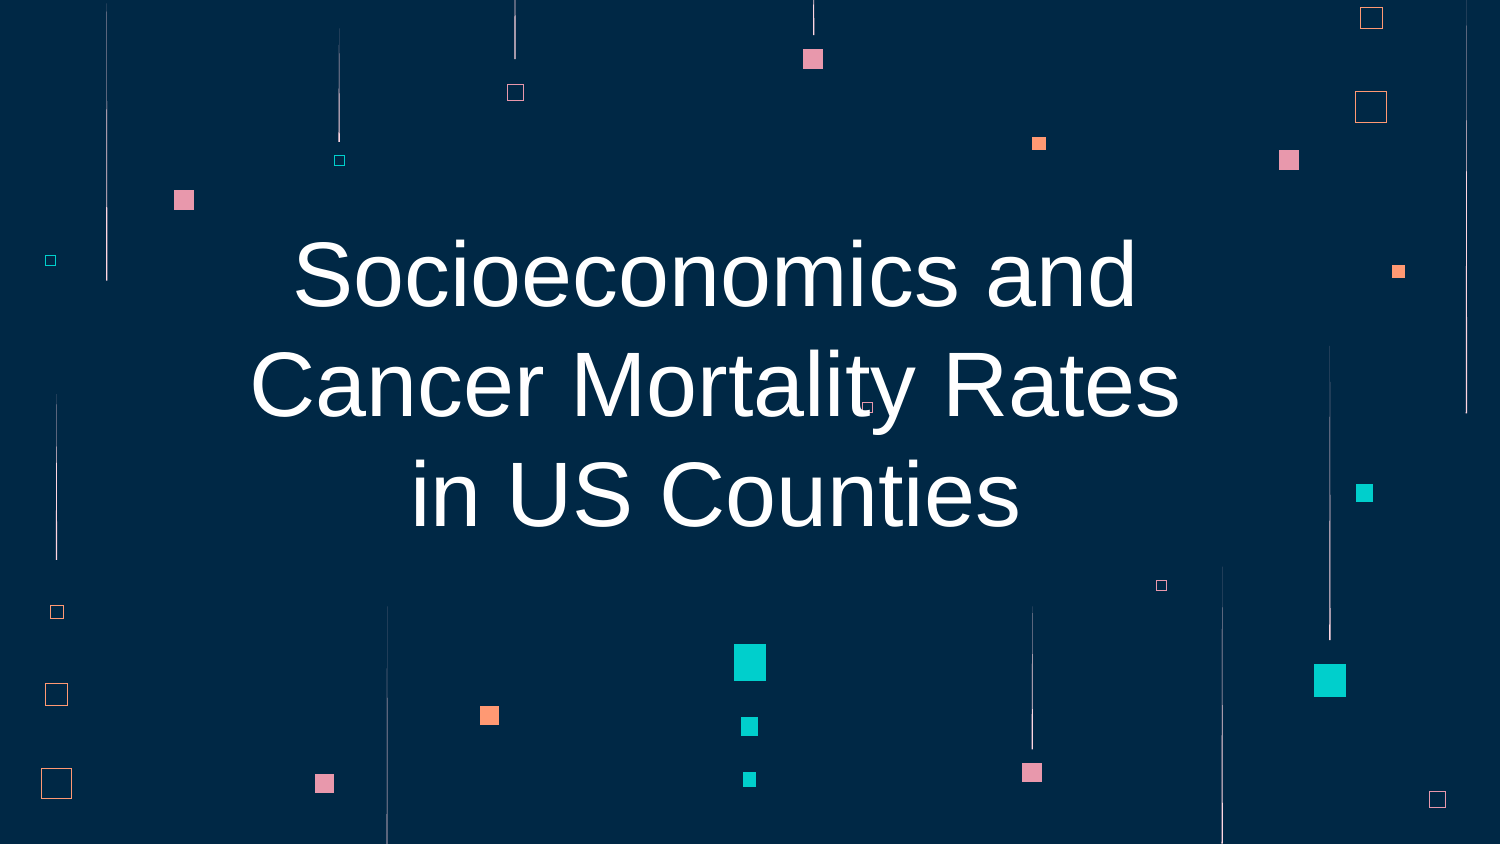

# Socioeconomics and Cancer Mortality Rates in US Counties